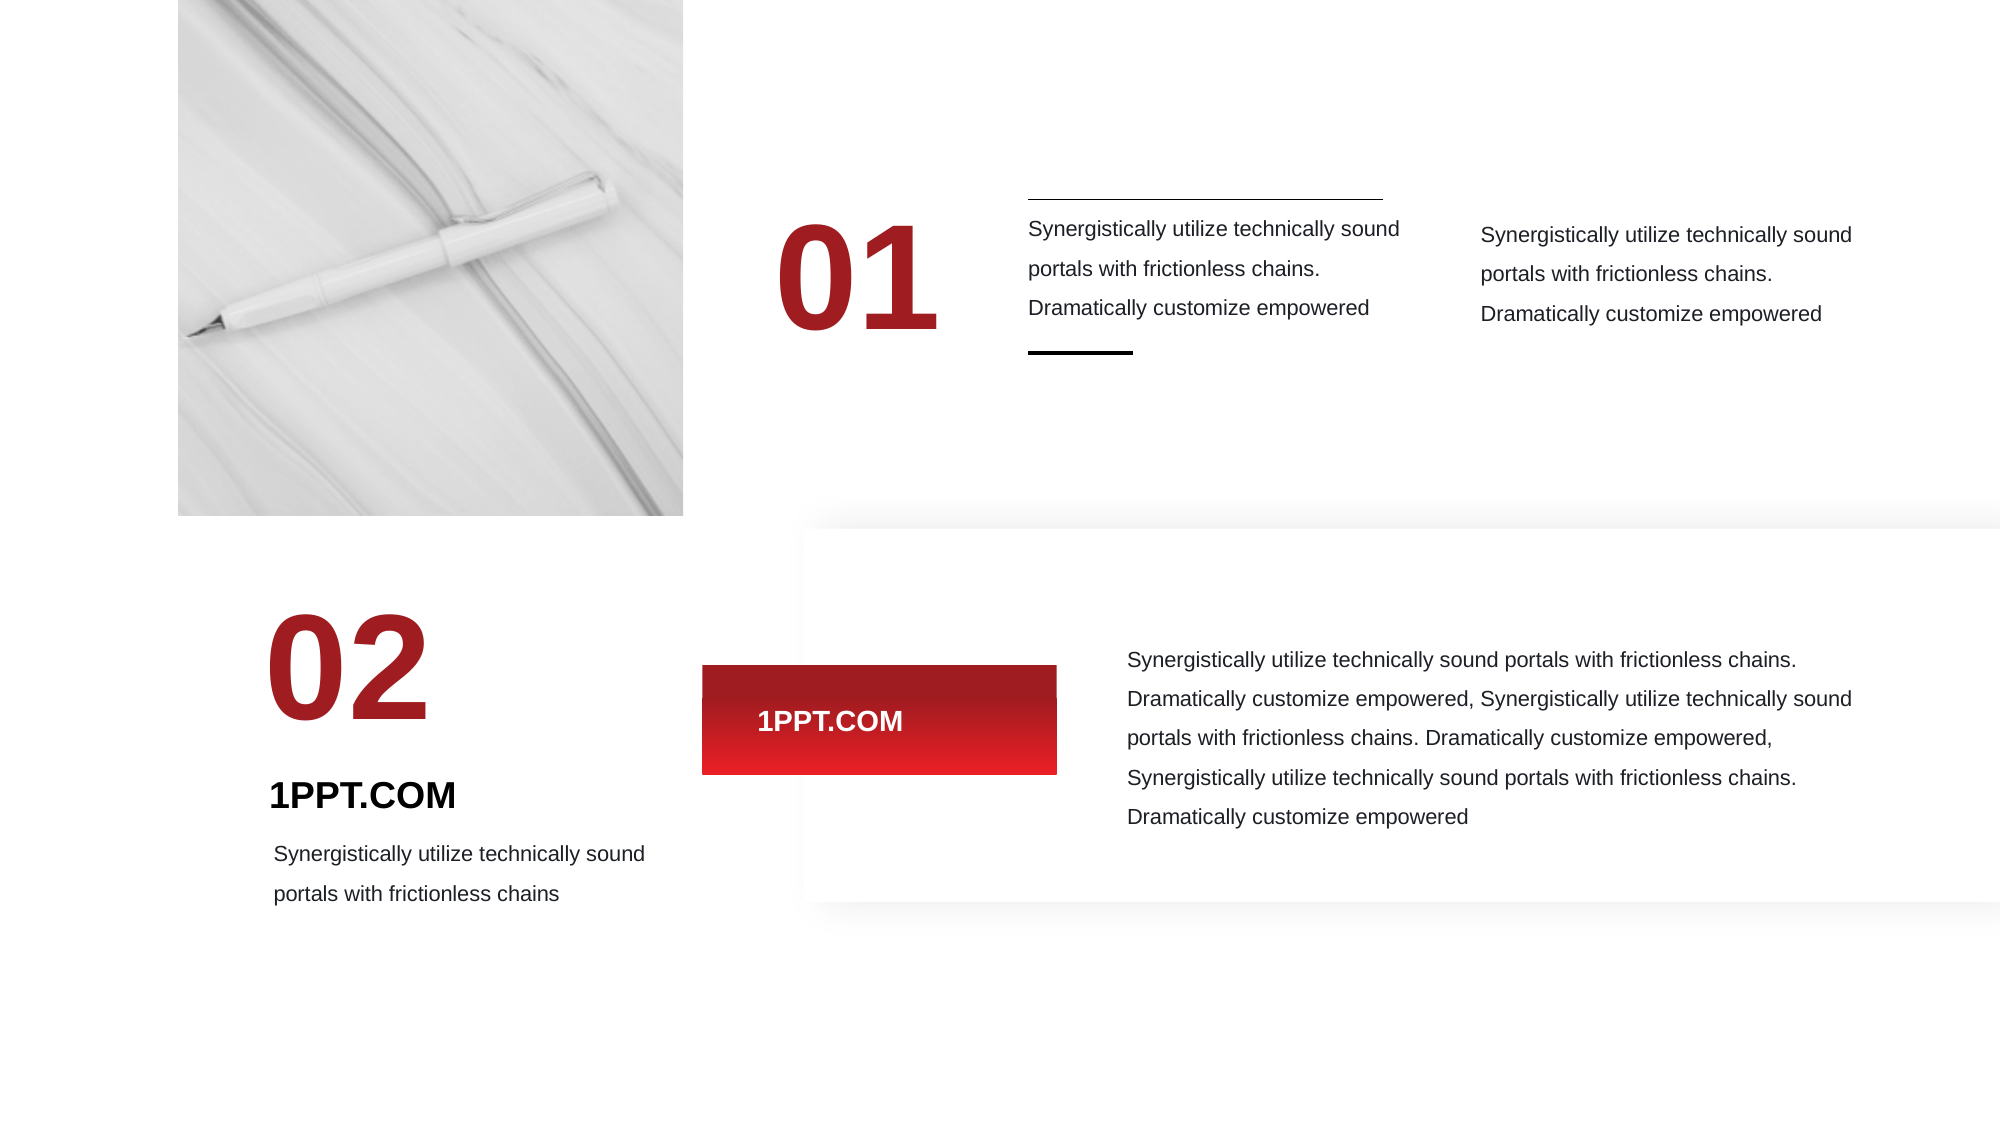

01
Synergistically utilize technically sound portals with frictionless chains. Dramatically customize empowered
Synergistically utilize technically sound portals with frictionless chains. Dramatically customize empowered

02
Synergistically utilize technically sound portals with frictionless chains. Dramatically customize empowered, Synergistically utilize technically sound portals with frictionless chains. Dramatically customize empowered, Synergistically utilize technically sound portals with frictionless chains. Dramatically customize empowered

1PPT.COM
1PPT.COM
Synergistically utilize technically sound portals with frictionless chains